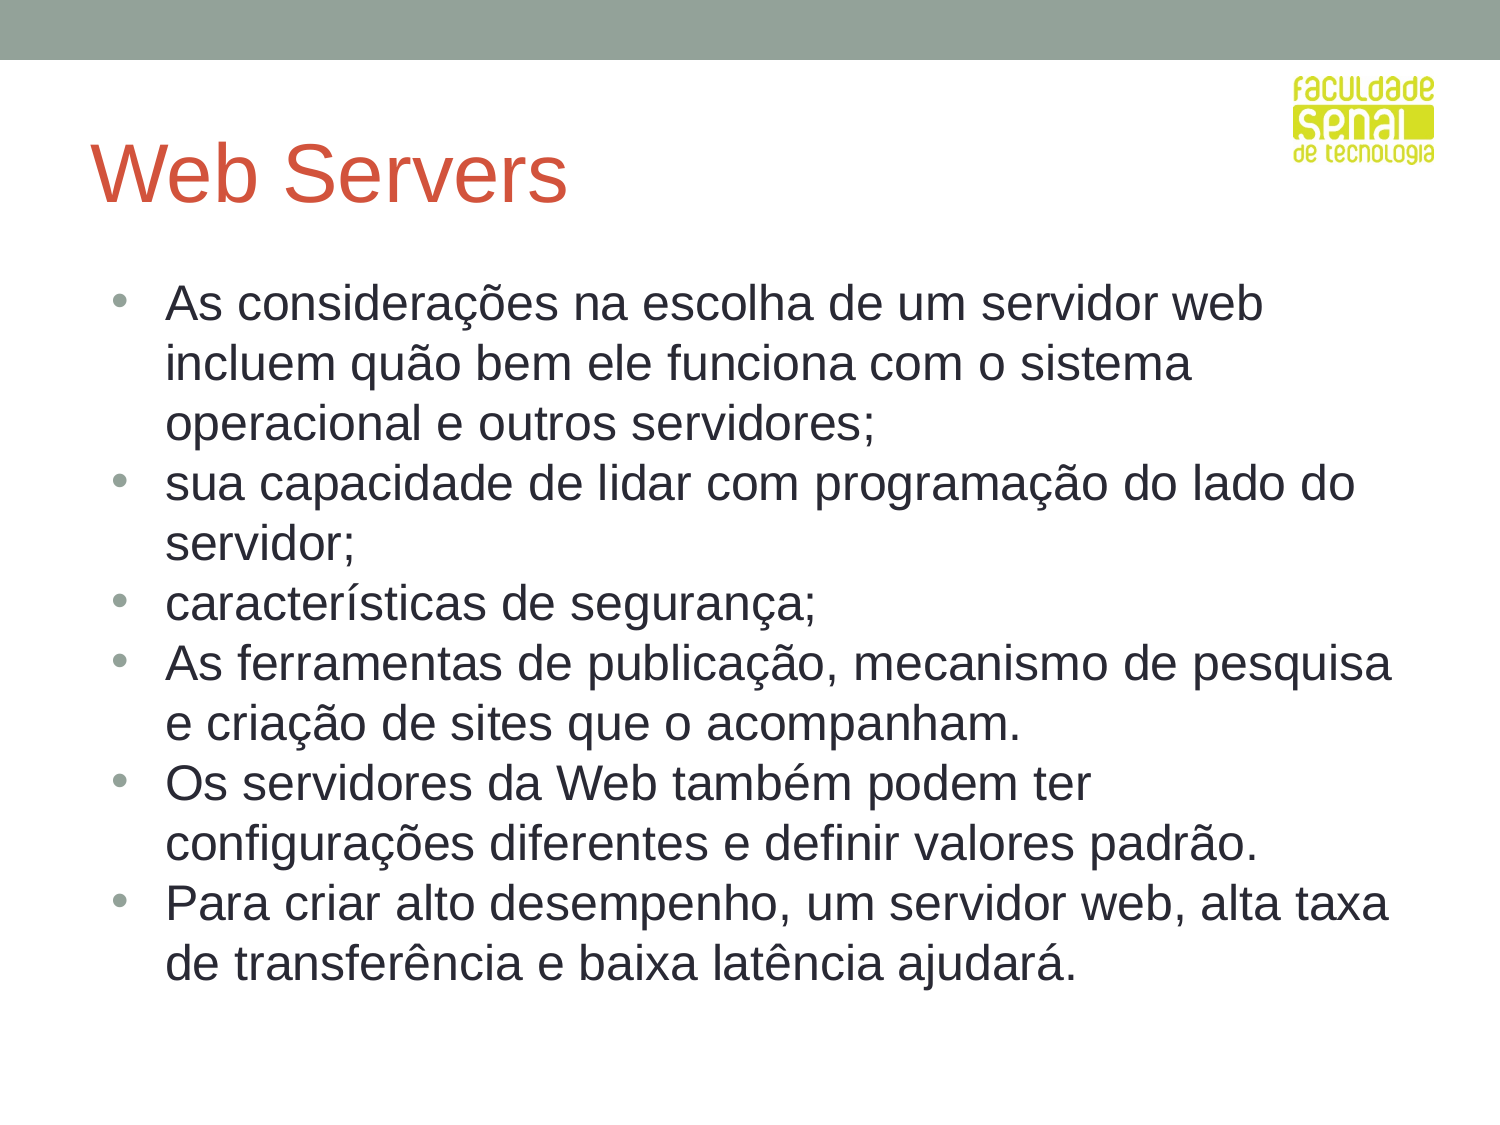

# Web Servers
As considerações na escolha de um servidor web incluem quão bem ele funciona com o sistema operacional e outros servidores;
sua capacidade de lidar com programação do lado do servidor;
características de segurança;
As ferramentas de publicação, mecanismo de pesquisa e criação de sites que o acompanham.
Os servidores da Web também podem ter configurações diferentes e definir valores padrão.
Para criar alto desempenho, um servidor web, alta taxa de transferência e baixa latência ajudará.